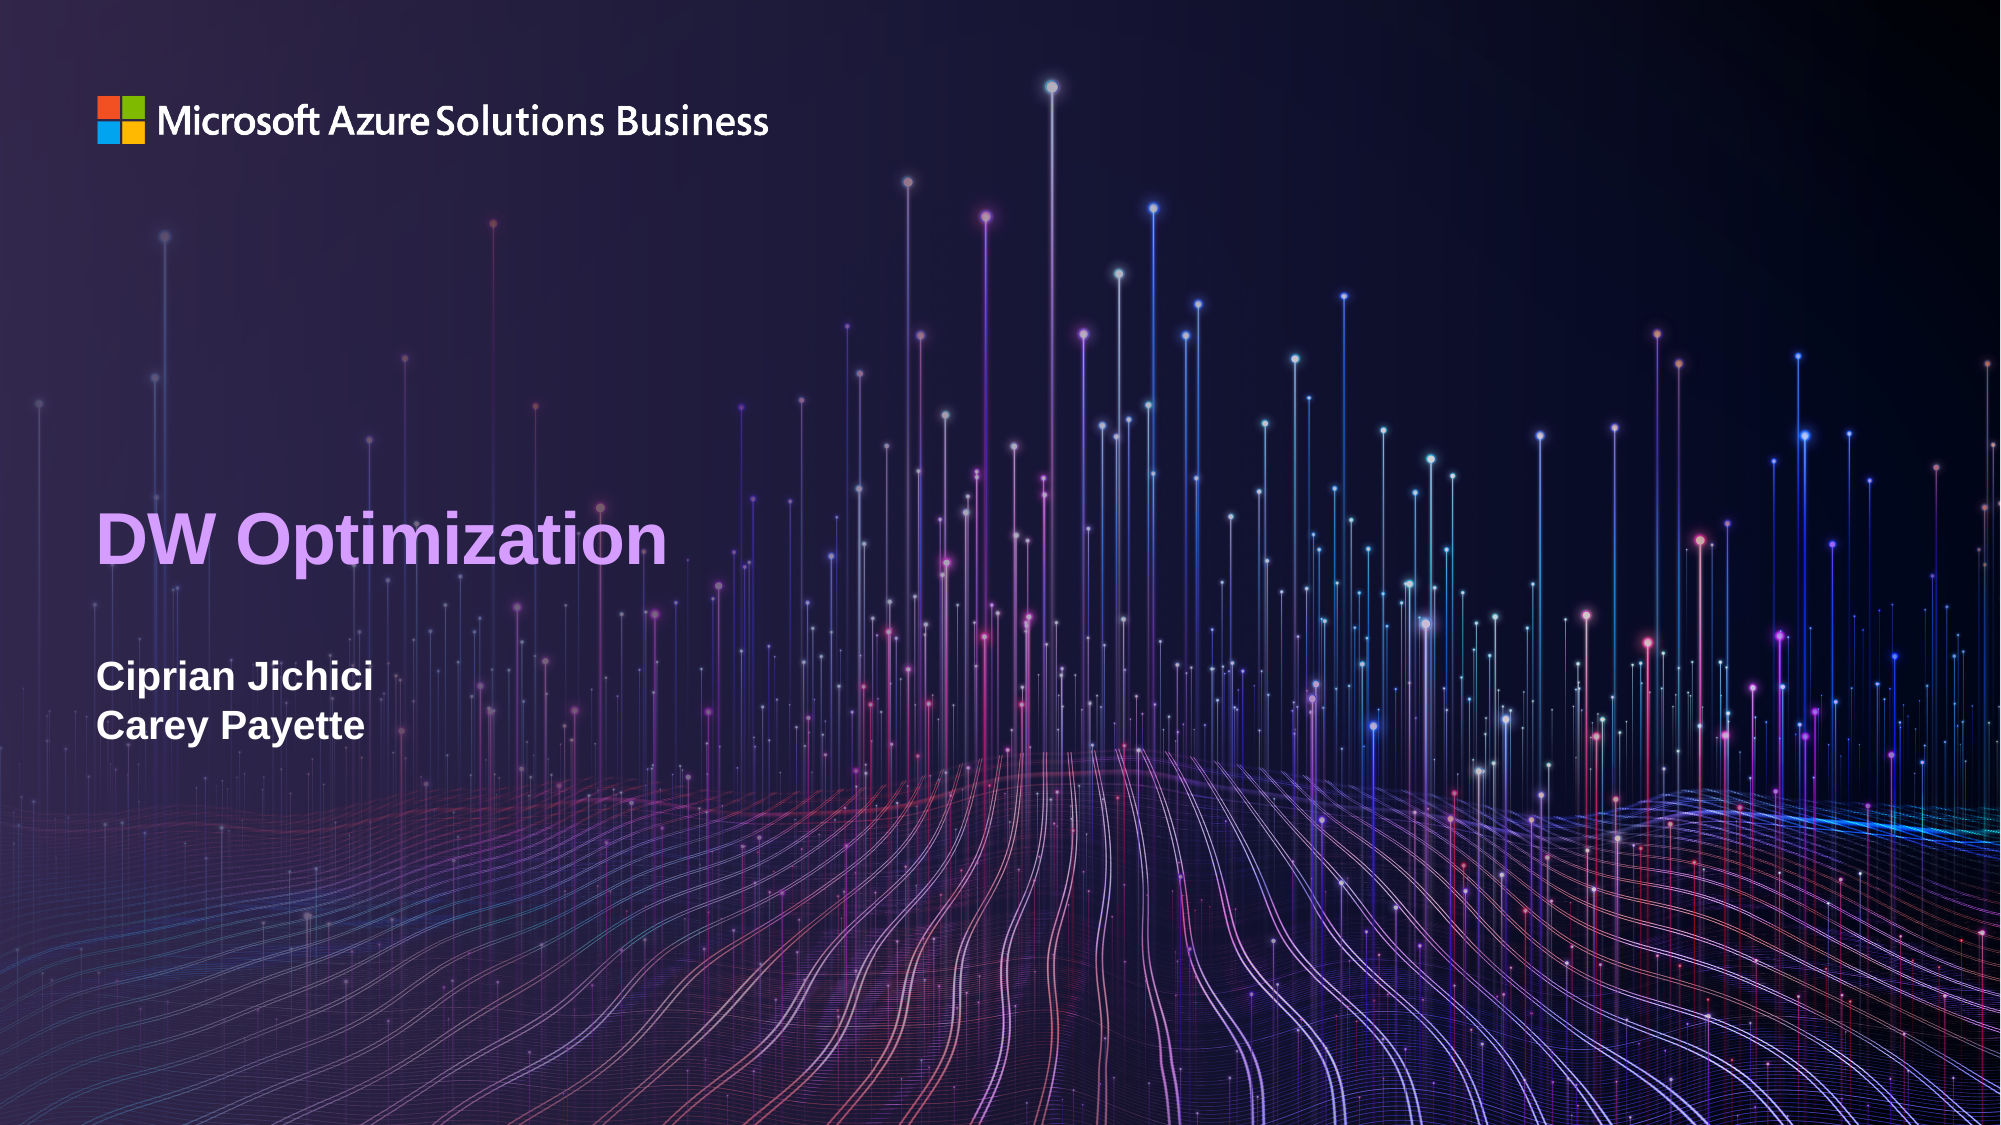

# DW Optimization
Ciprian Jichici
Carey Payette